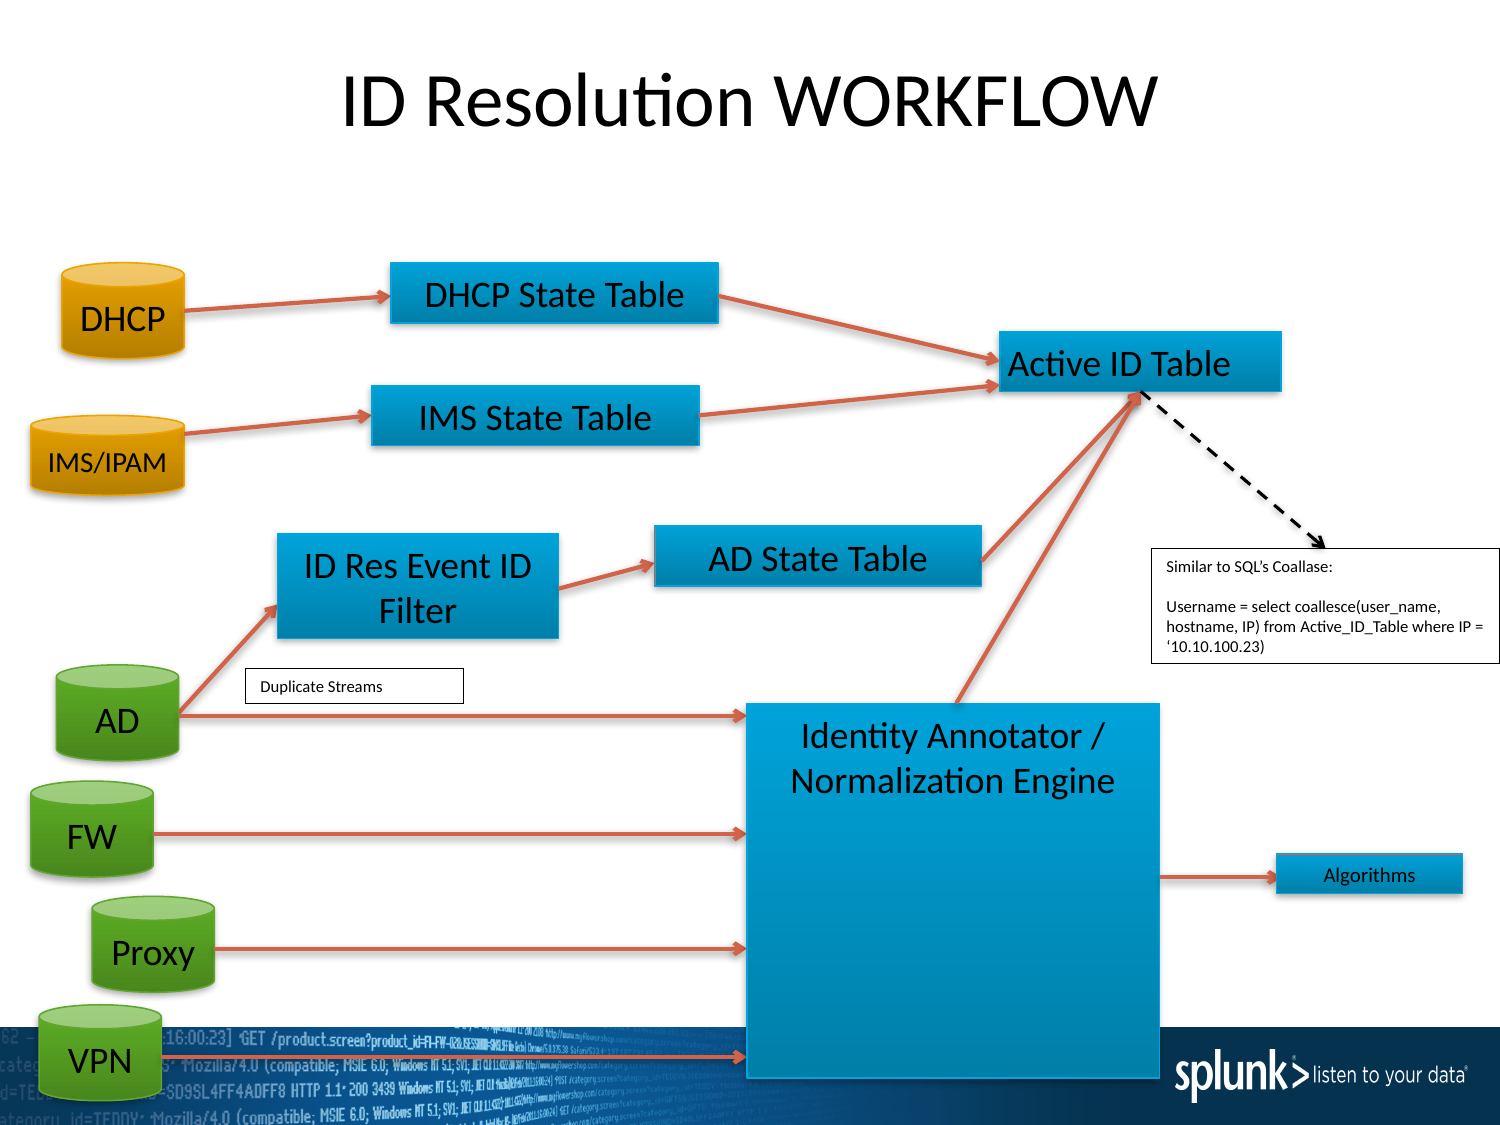

# ID Resolution WORKFLOW
DHCP
DHCP State Table
Active ID Table
IMS State Table
IMS/IPAM
AD State Table
ID Res Event ID Filter
Similar to SQL’s Coallase:

Username = select coallesce(user_name, hostname, IP) from Active_ID_Table where IP = ‘10.10.100.23)
AD
Duplicate Streams
Identity Annotator /
Normalization Engine

FW
Algorithms
Proxy
VPN